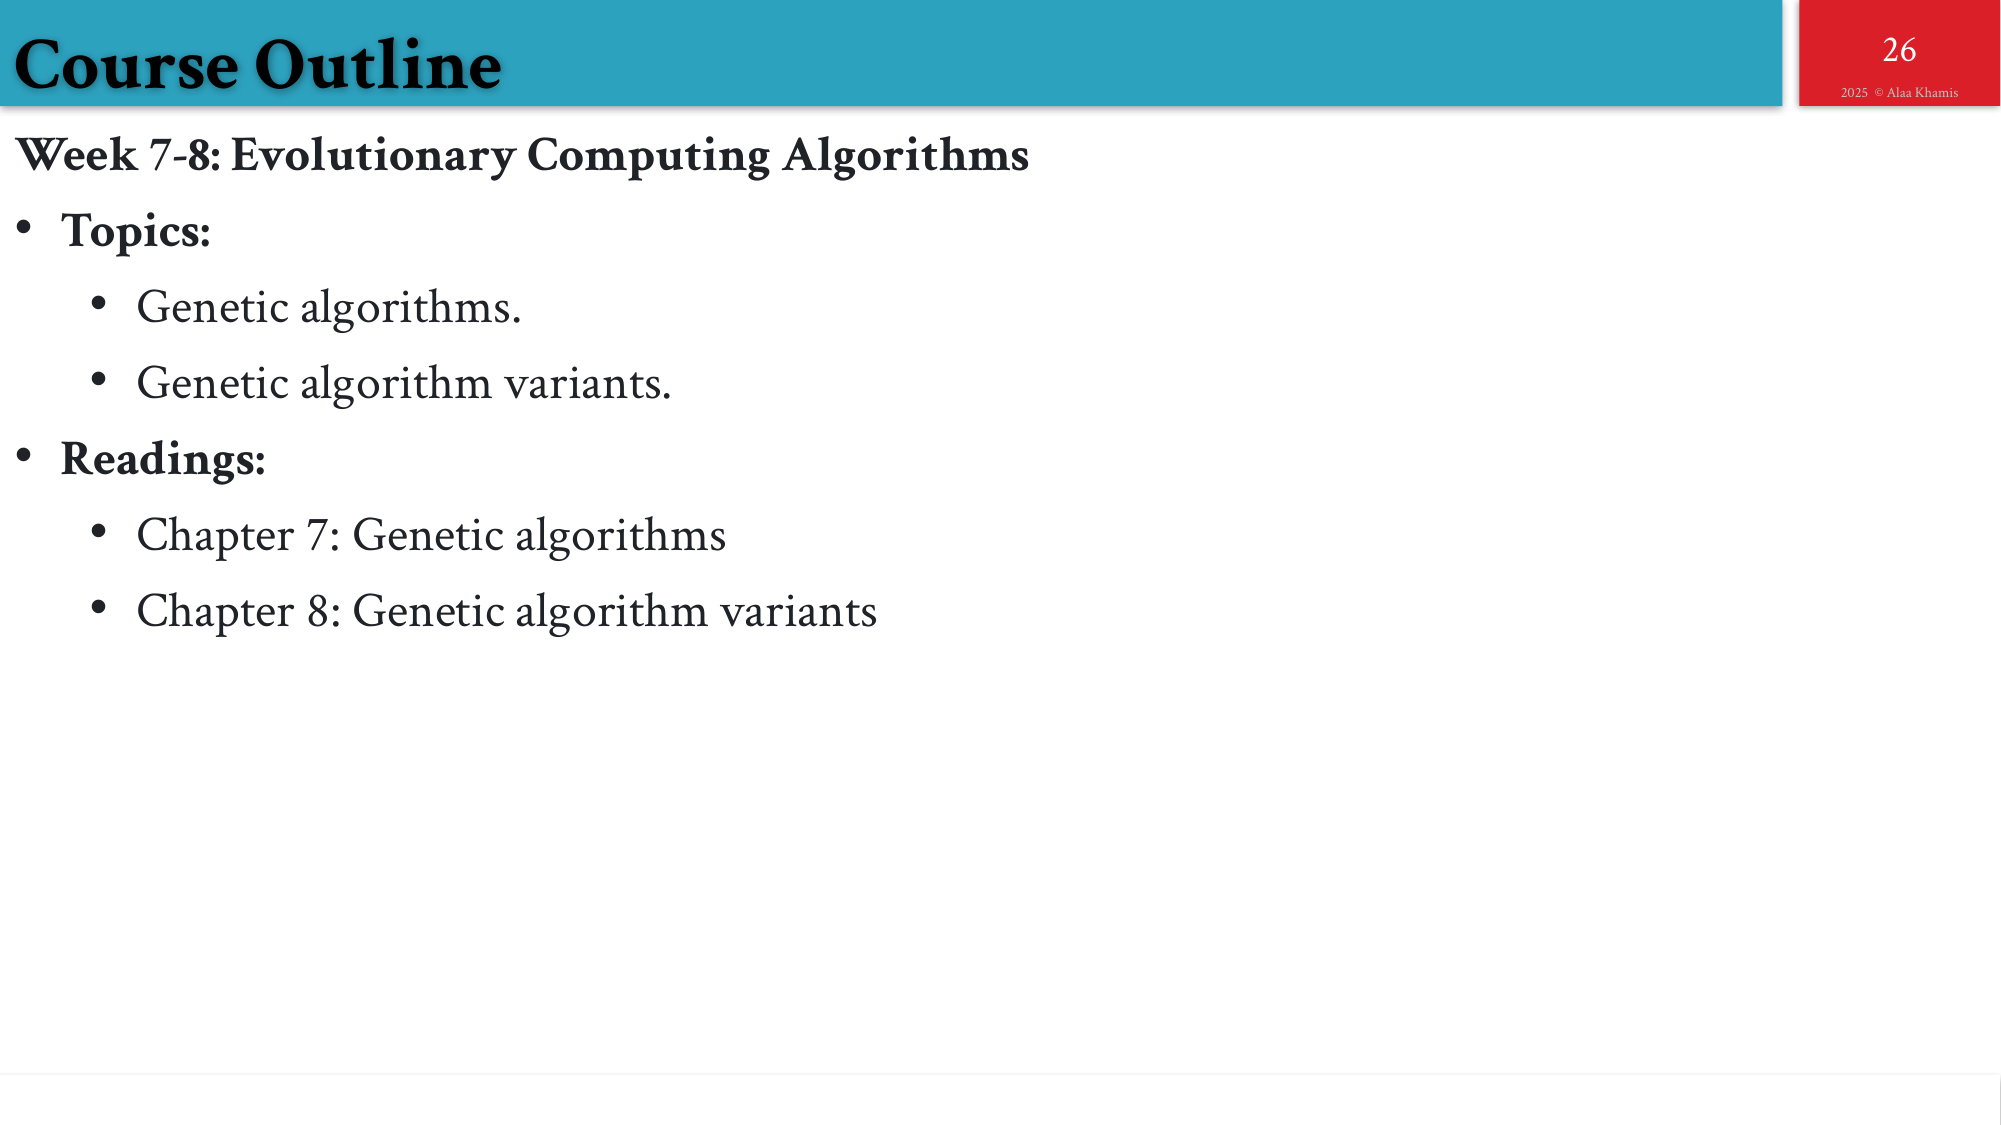

Course Outline
Week 7-8: Evolutionary Computing Algorithms
 Topics:
Genetic algorithms.
Genetic algorithm variants.
 Readings:
Chapter 7: Genetic algorithms
Chapter 8: Genetic algorithm variants